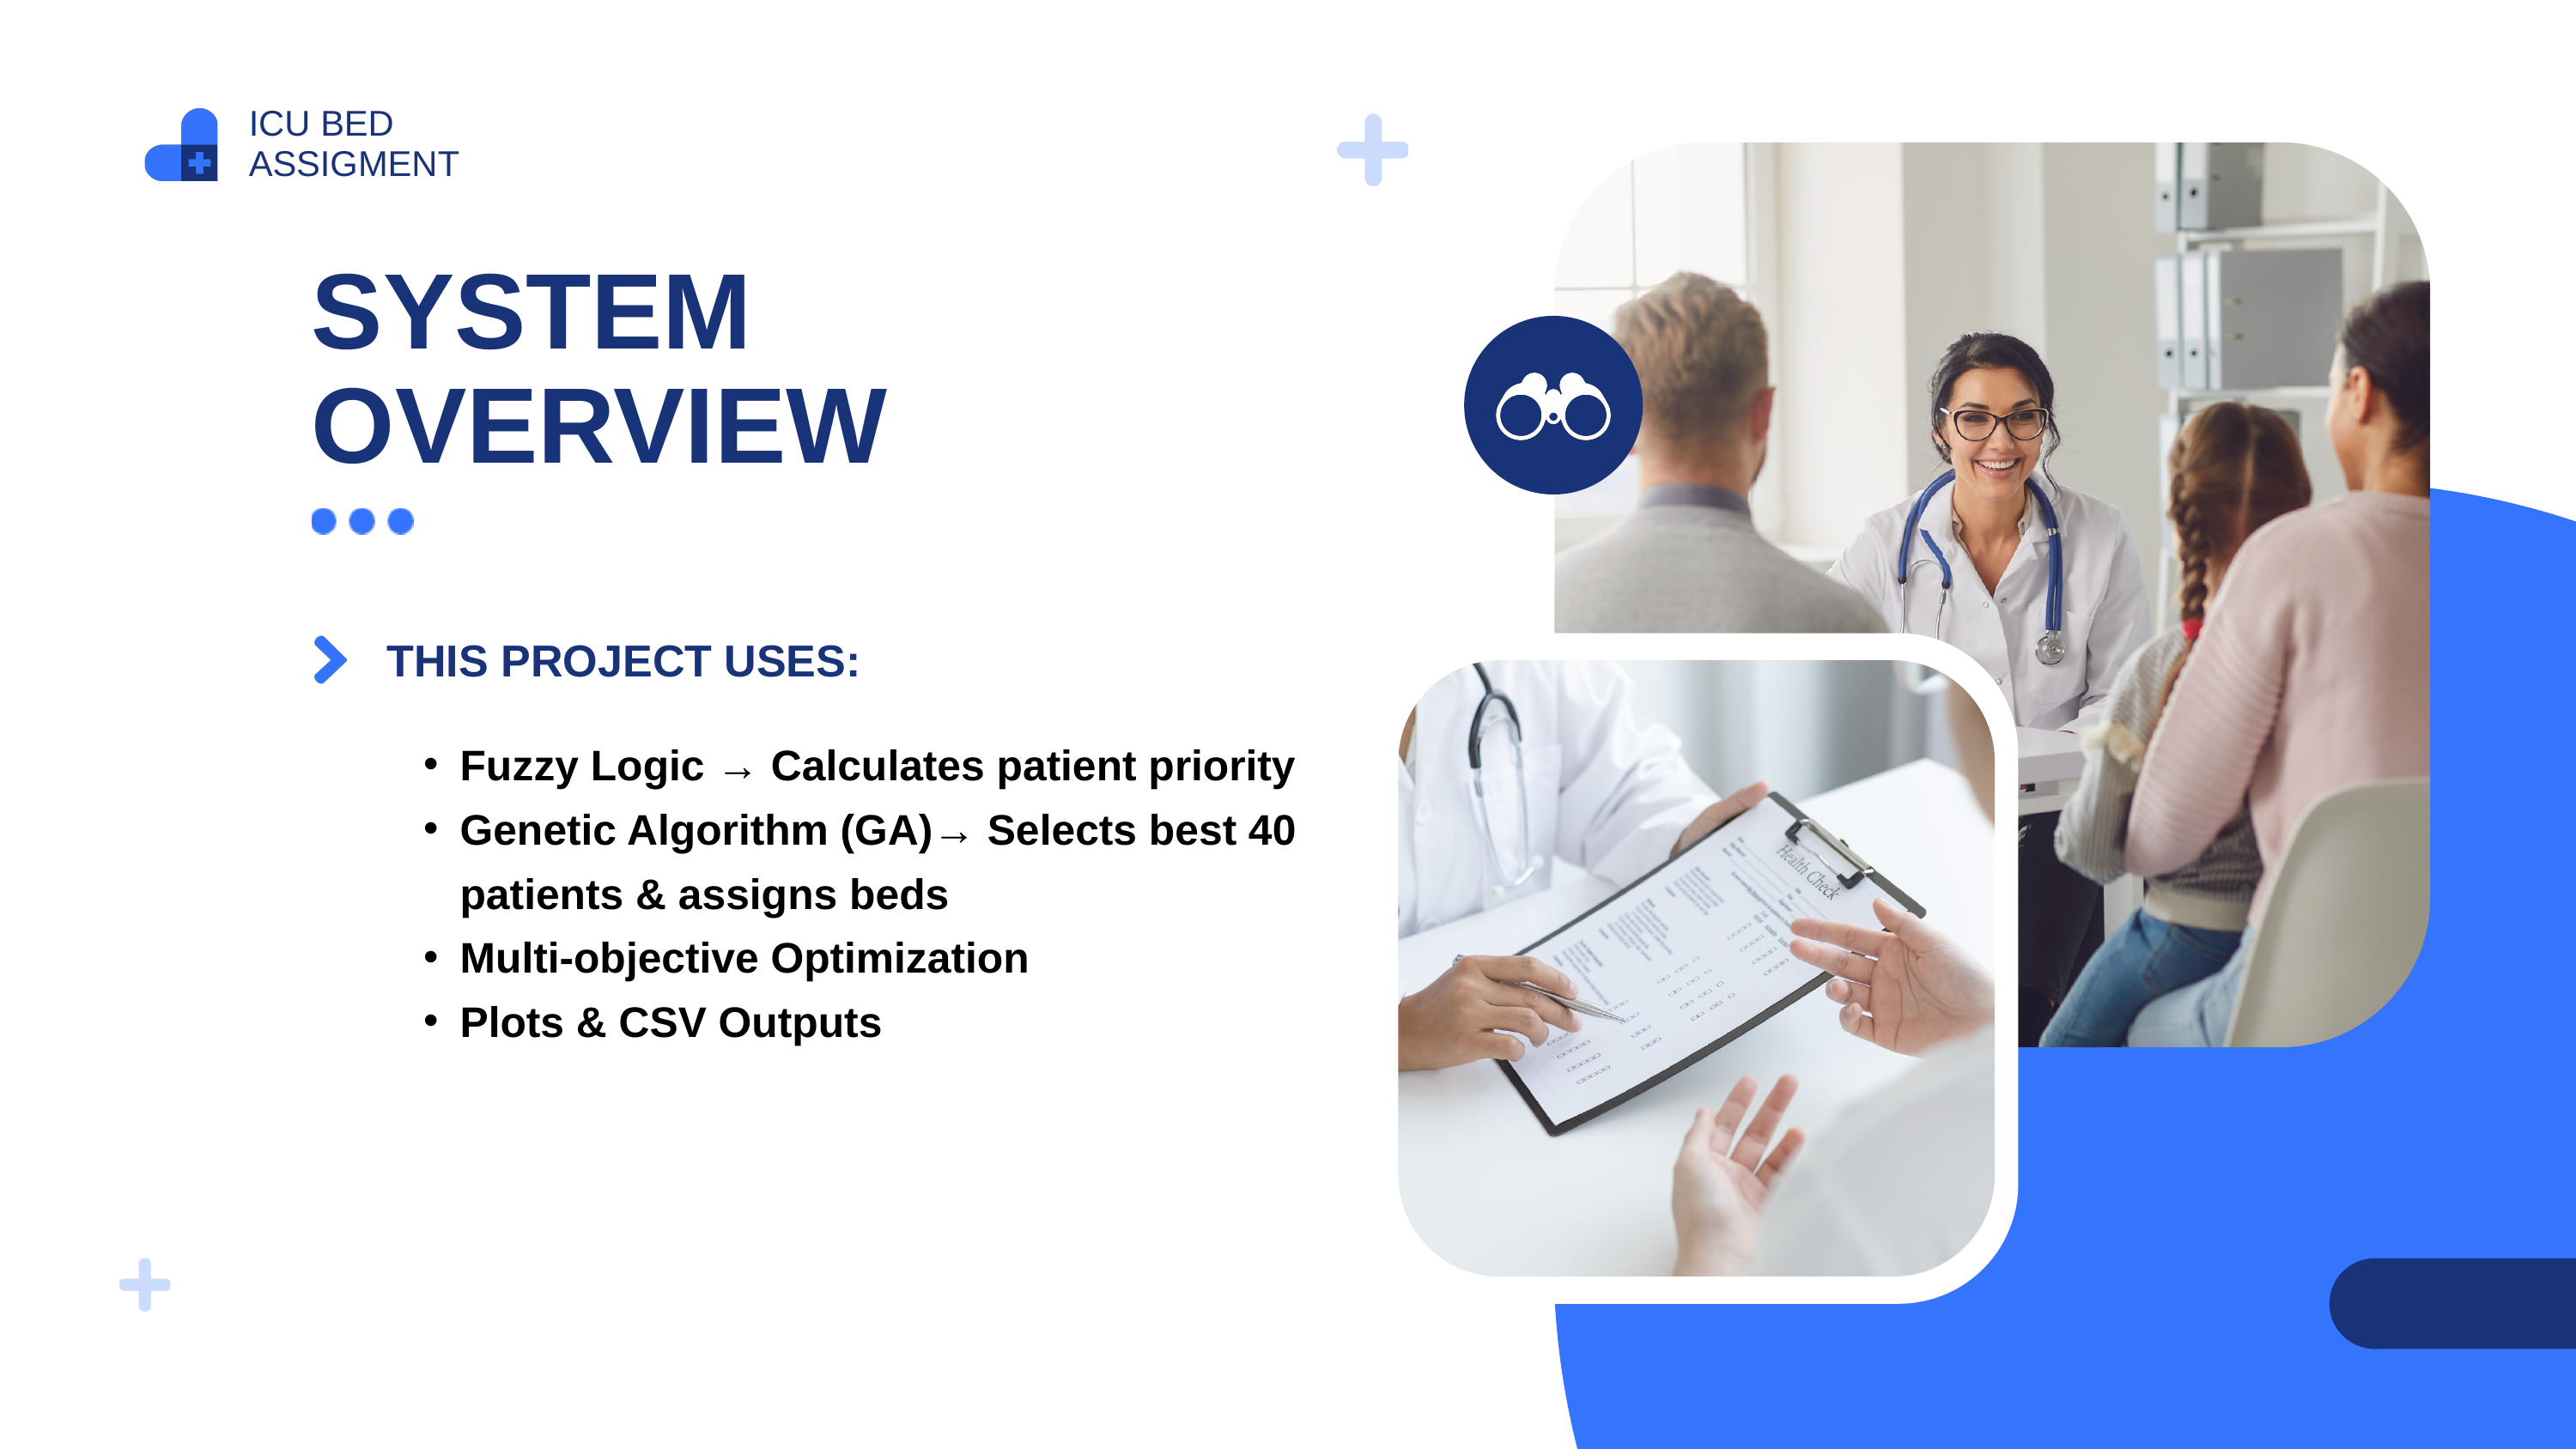

ICU BED ASSIGMENT

SYSTEM OVERVIEW

THIS PROJECT USES:

Fuzzy Logic → Calculates patient priority
Genetic Algorithm (GA)→ Selects best 40 patients & assigns beds
Multi-objective Optimization
Plots & CSV Outputs